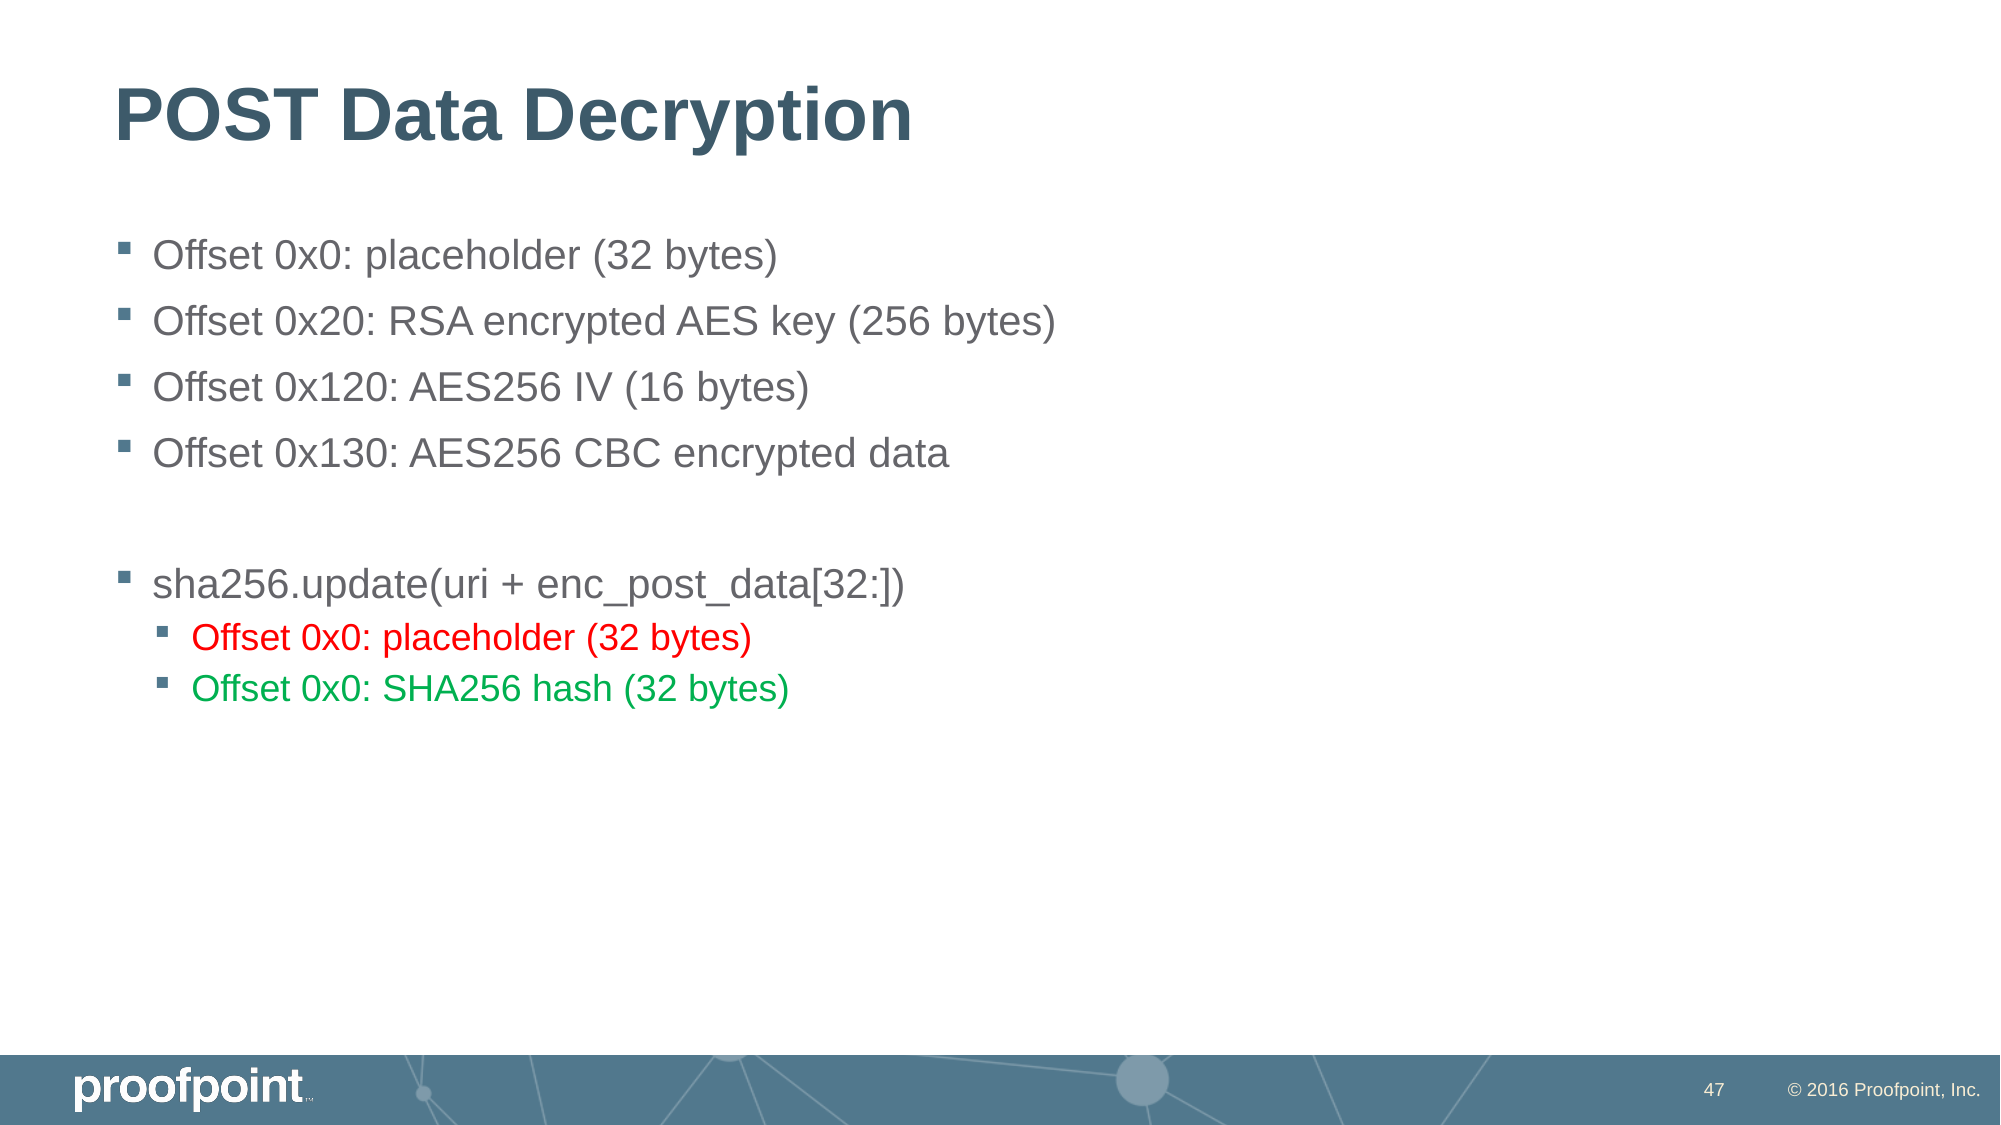

# POST Data Decryption
Offset 0x0: placeholder (32 bytes)
Offset 0x20: RSA encrypted AES key (256 bytes)
Offset 0x120: AES256 IV (16 bytes)
Offset 0x130: AES256 CBC encrypted data

sha256.update(uri + enc_post_data[32:])
Offset 0x0: placeholder (32 bytes)
Offset 0x0: SHA256 hash (32 bytes)